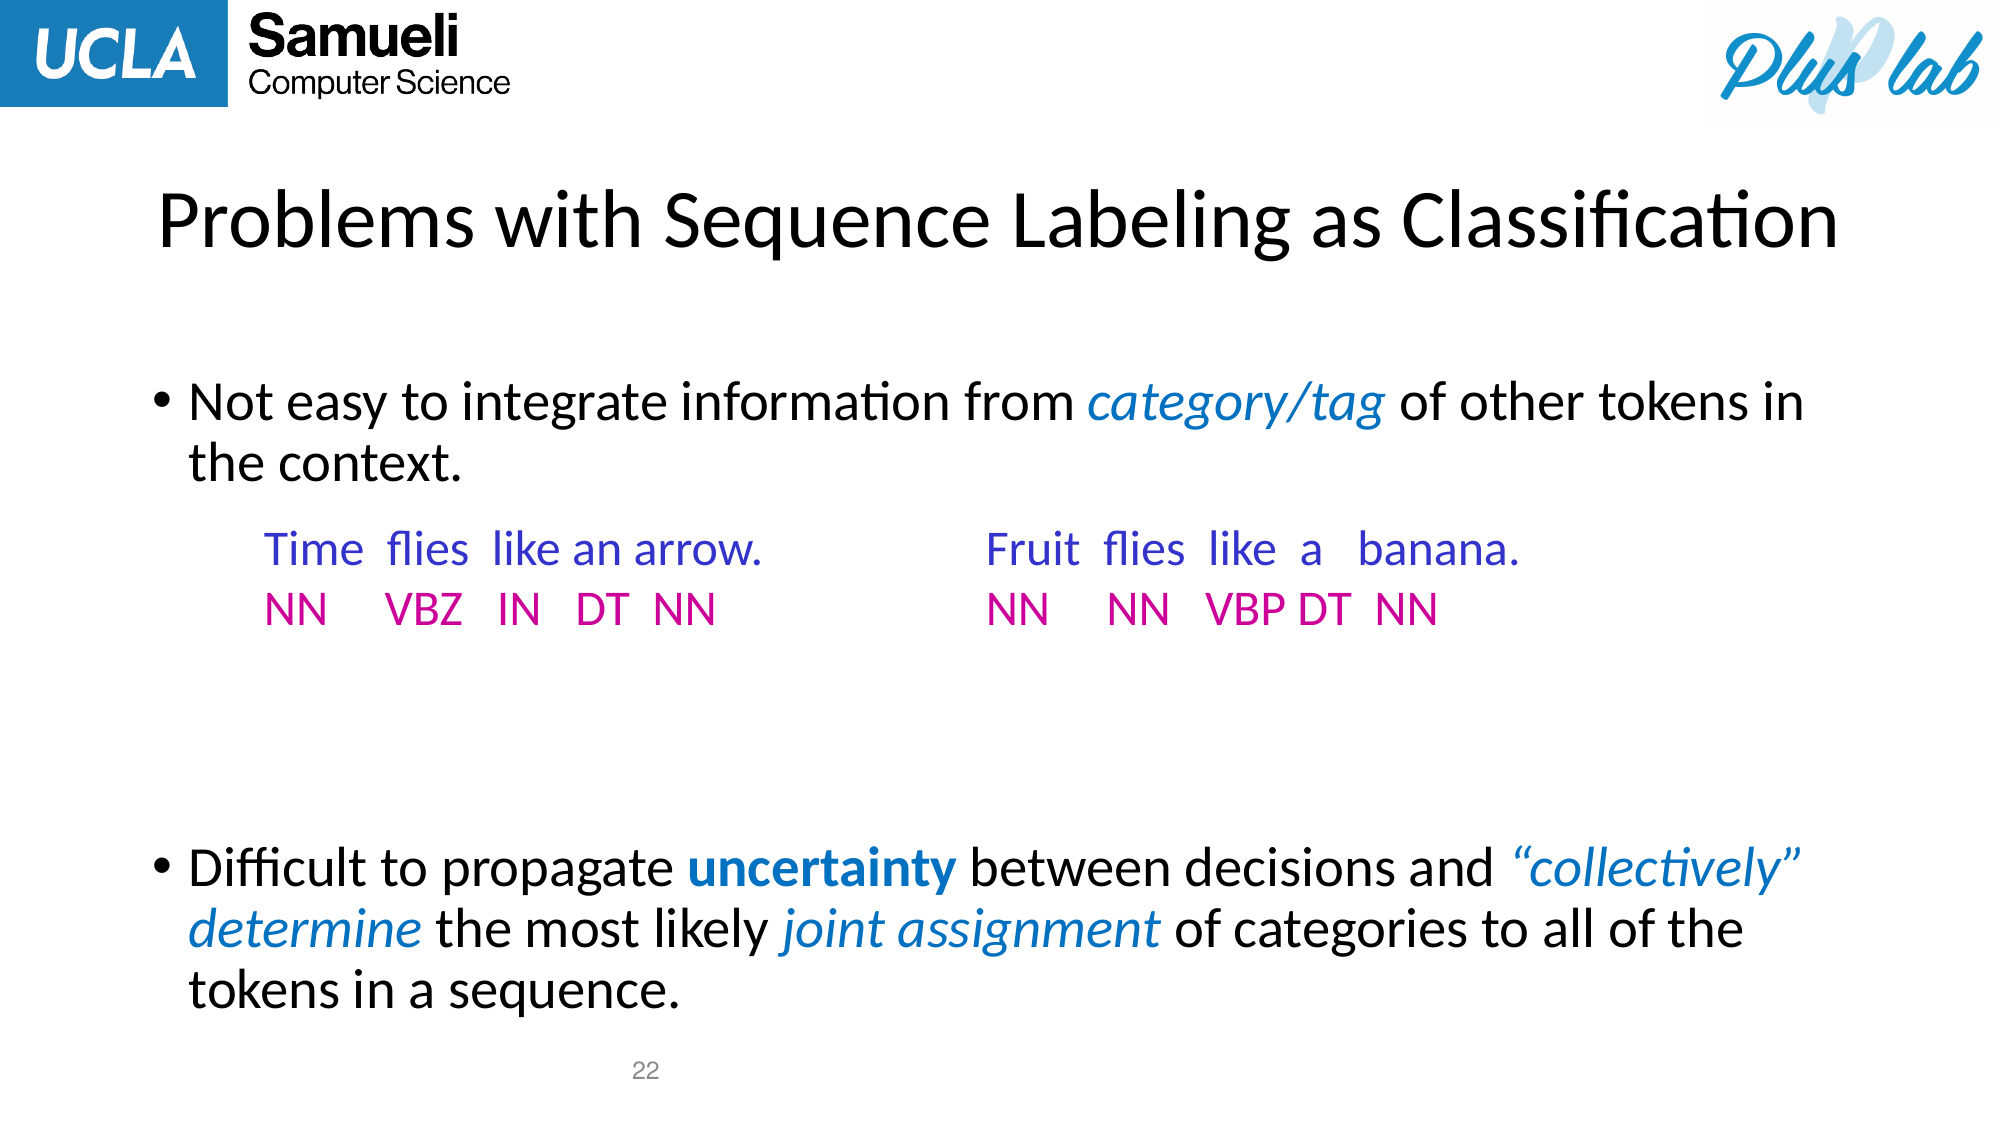

# Problems with Sequence Labeling as Classification
Not easy to integrate information from category/tag of other tokens in the context.

Difficult to propagate uncertainty between decisions and “collectively” determine the most likely joint assignment of categories to all of the tokens in a sequence.
Fruit  flies  like  a   banana.
NN     NN   VBP DT  NN
Time  flies  like an arrow.
NN     VBZ   IN   DT  NN
22